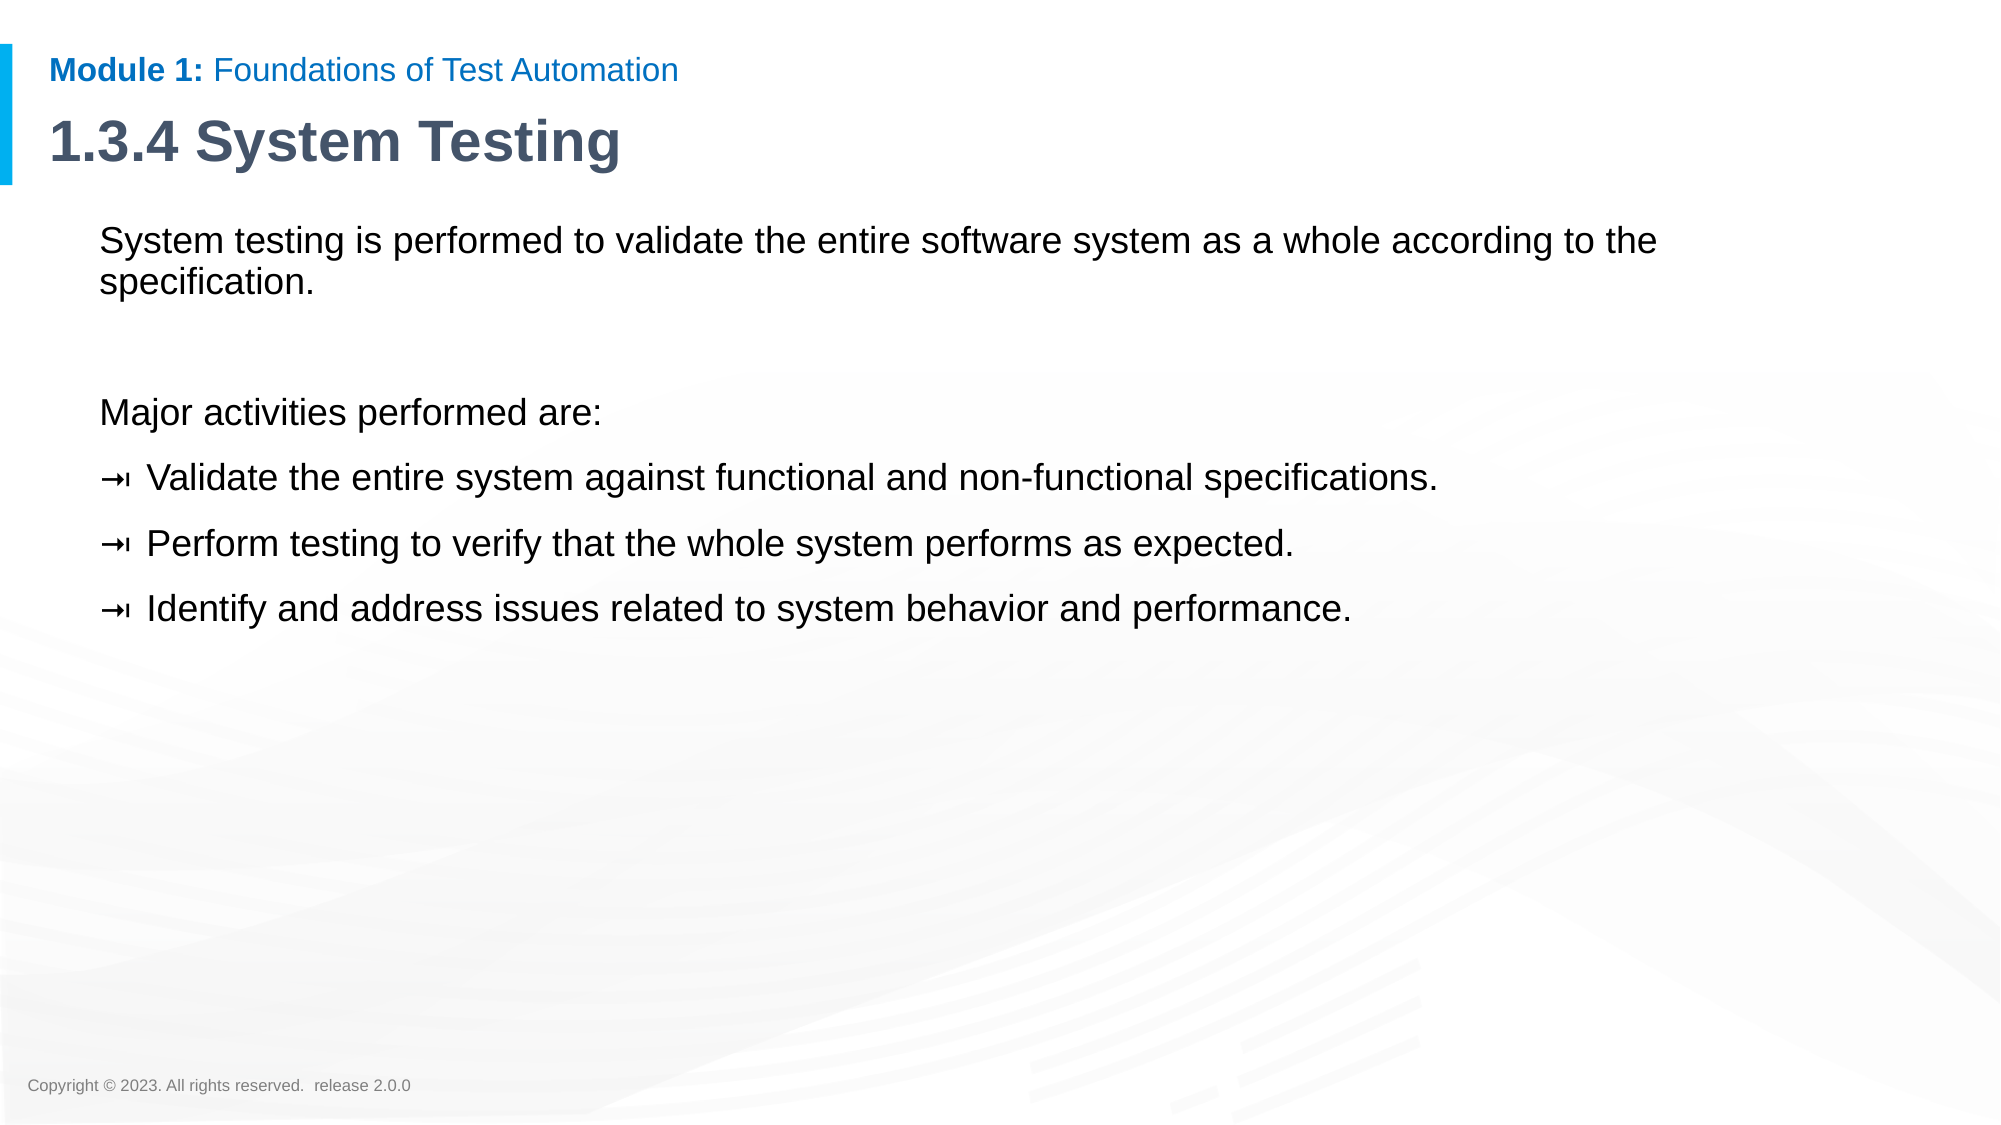

# 1.3.4 System Testing
System testing is performed to validate the entire software system as a whole according to the specification.

Major activities performed are:
Validate the entire system against functional and non-functional specifications.
Perform testing to verify that the whole system performs as expected.
Identify and address issues related to system behavior and performance.